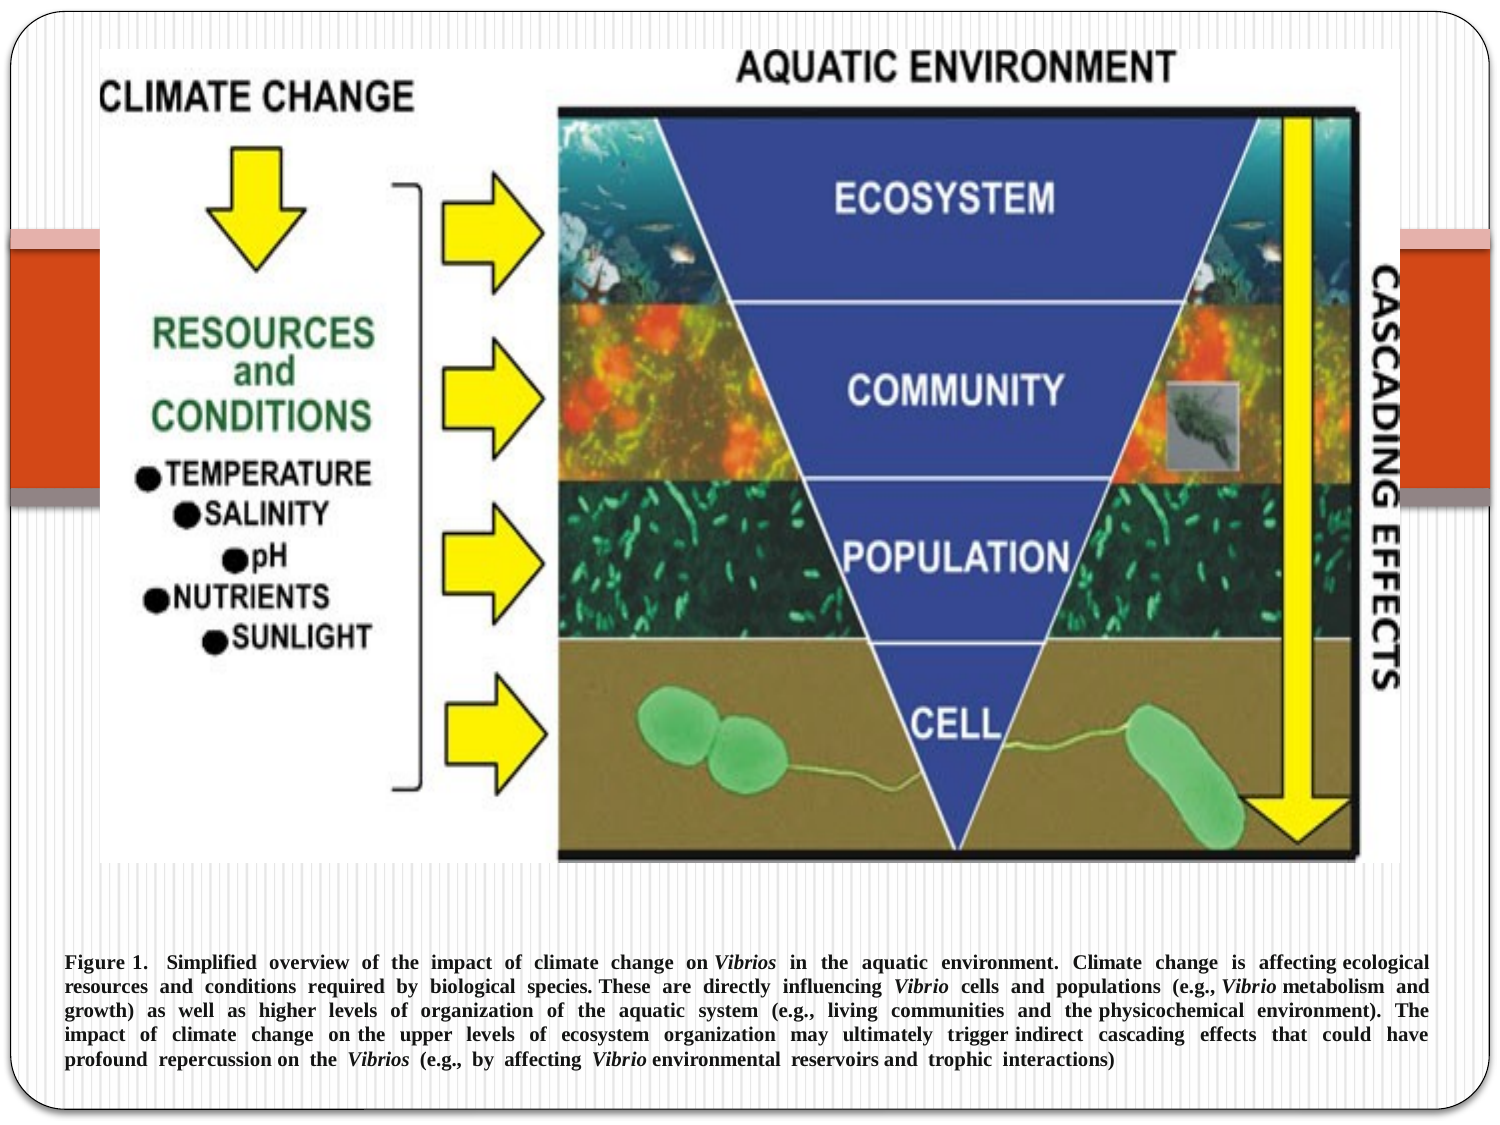

Figure 1.   Simplified  overview  of  the  impact  of  climate  change  on Vibrios  in  the  aquatic  environment.  Climate  change  is  affecting ecological  resources  and  conditions  required  by  biological  species. These  are  directly  influencing  Vibrio  cells  and  populations  (e.g., Vibrio metabolism  and  growth)  as  well  as  higher  levels  of  organization  of  the  aquatic  system  (e.g.,  living  communities  and  the physicochemical  environment).  The  impact  of  climate  change  on the  upper  levels  of  ecosystem  organization  may  ultimately  trigger indirect  cascading  effects  that  could  have  profound  repercussion on  the  Vibrios  (e.g.,  by  affecting  Vibrio environmental  reservoirs and  trophic  interactions)